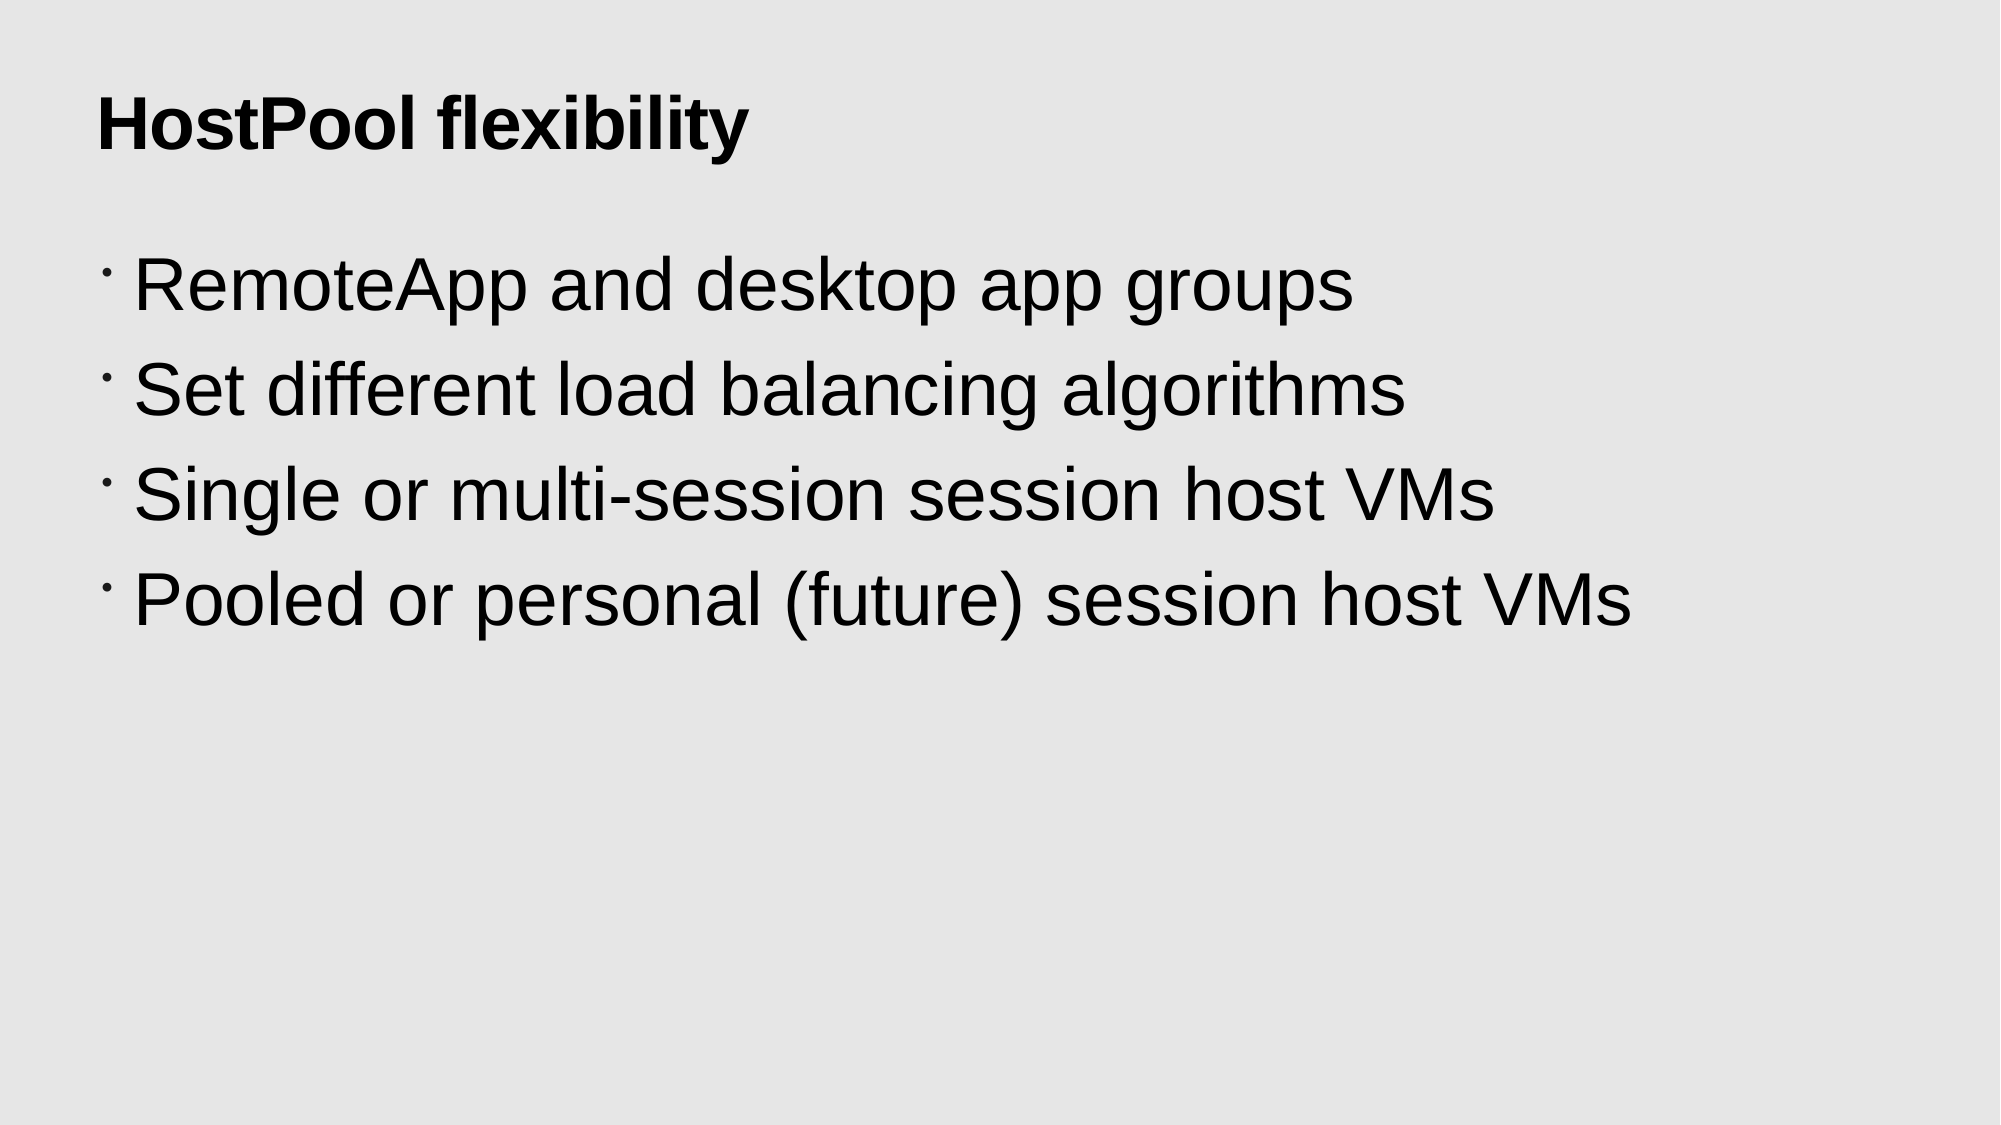

# HostPool flexibility
RemoteApp and desktop app groups
Set different load balancing algorithms
Single or multi-session session host VMs
Pooled or personal (future) session host VMs